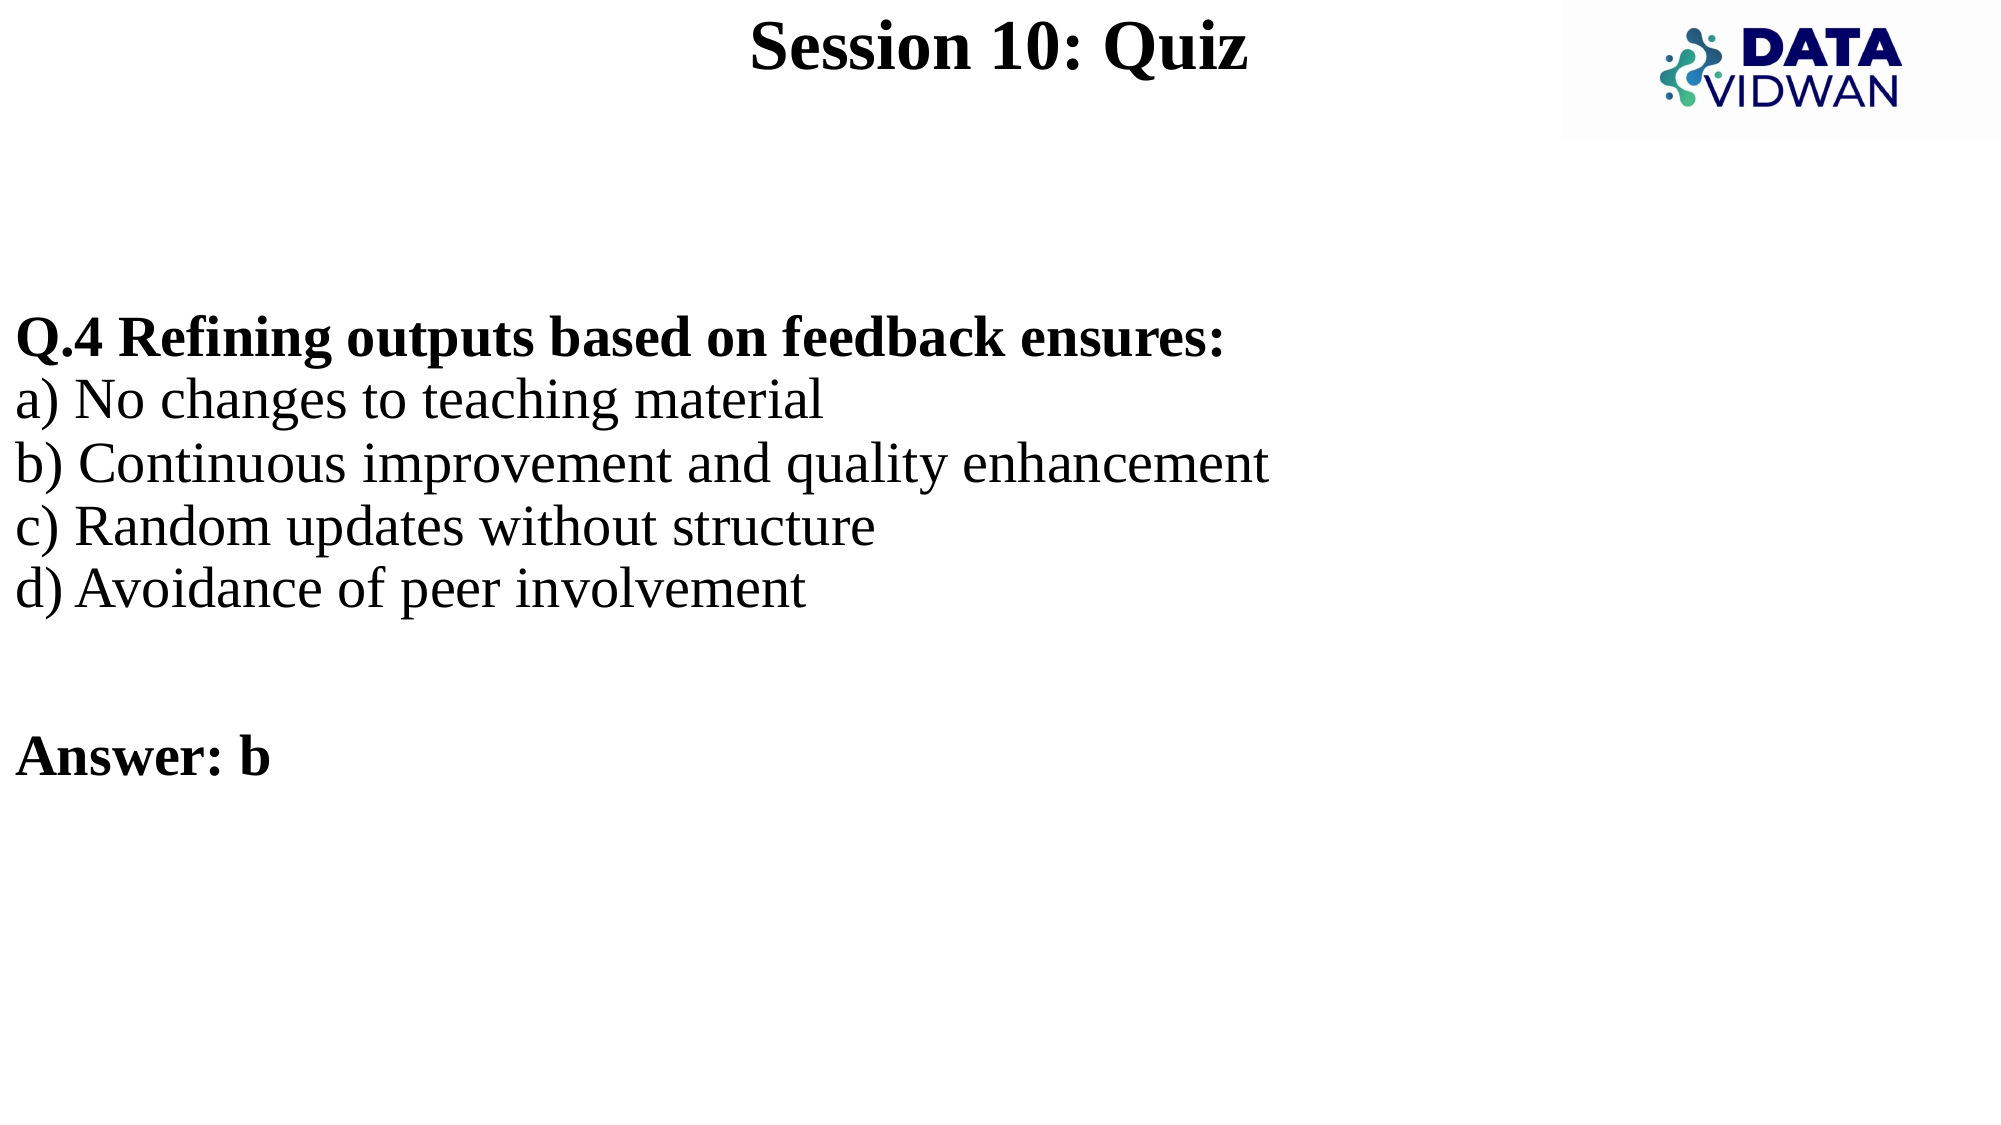

# Session 10: Quiz

Q.4 Refining outputs based on feedback ensures:
a) No changes to teaching material
b) Continuous improvement and quality enhancement
c) Random updates without structure
d) Avoidance of peer involvement

Answer: b